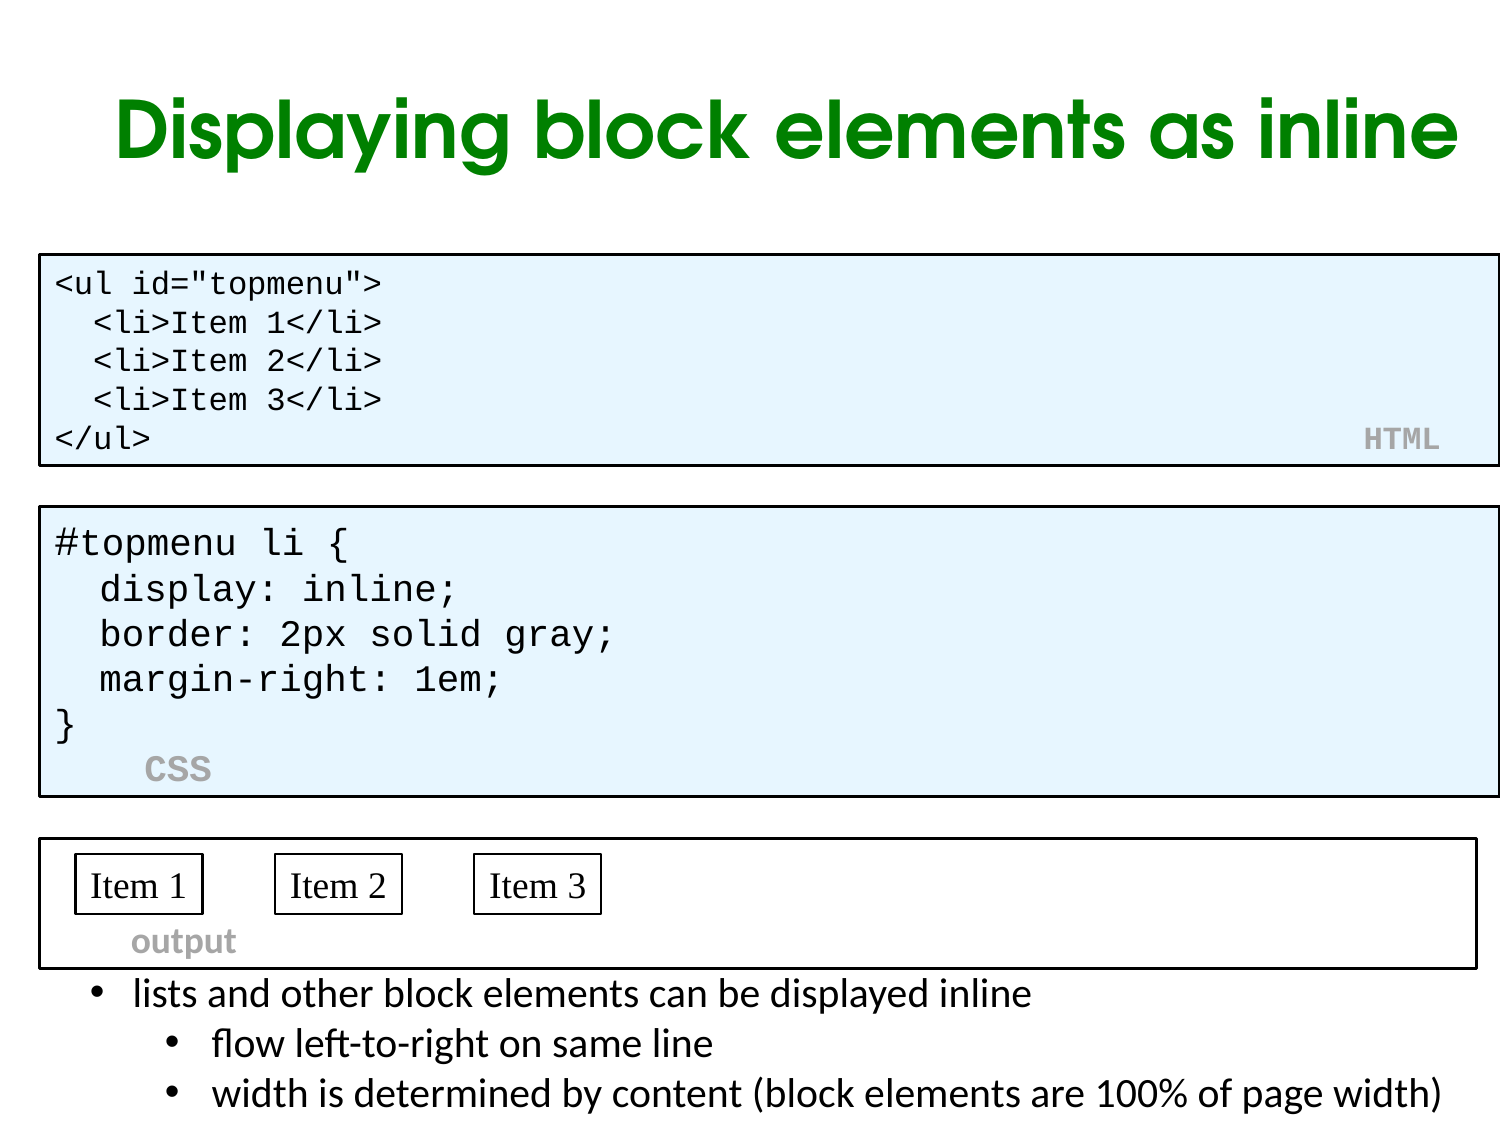

# Displaying block elements as inline
<ul id="topmenu">
  <li>Item 1</li>
  <li>Item 2</li>
  <li>Item 3</li>
</ul>                                                               HTML
#topmenu li {
  display: inline;
  border: 2px solid gray;
  margin-right: 1em;
}                                                                   CSS

                                                                                                                                                                               output
Item 1
Item 2
Item 3
   lists and other block elements can be displayed inline
flow left-to-right on same line
width is determined by content (block elements are 100% of page width)